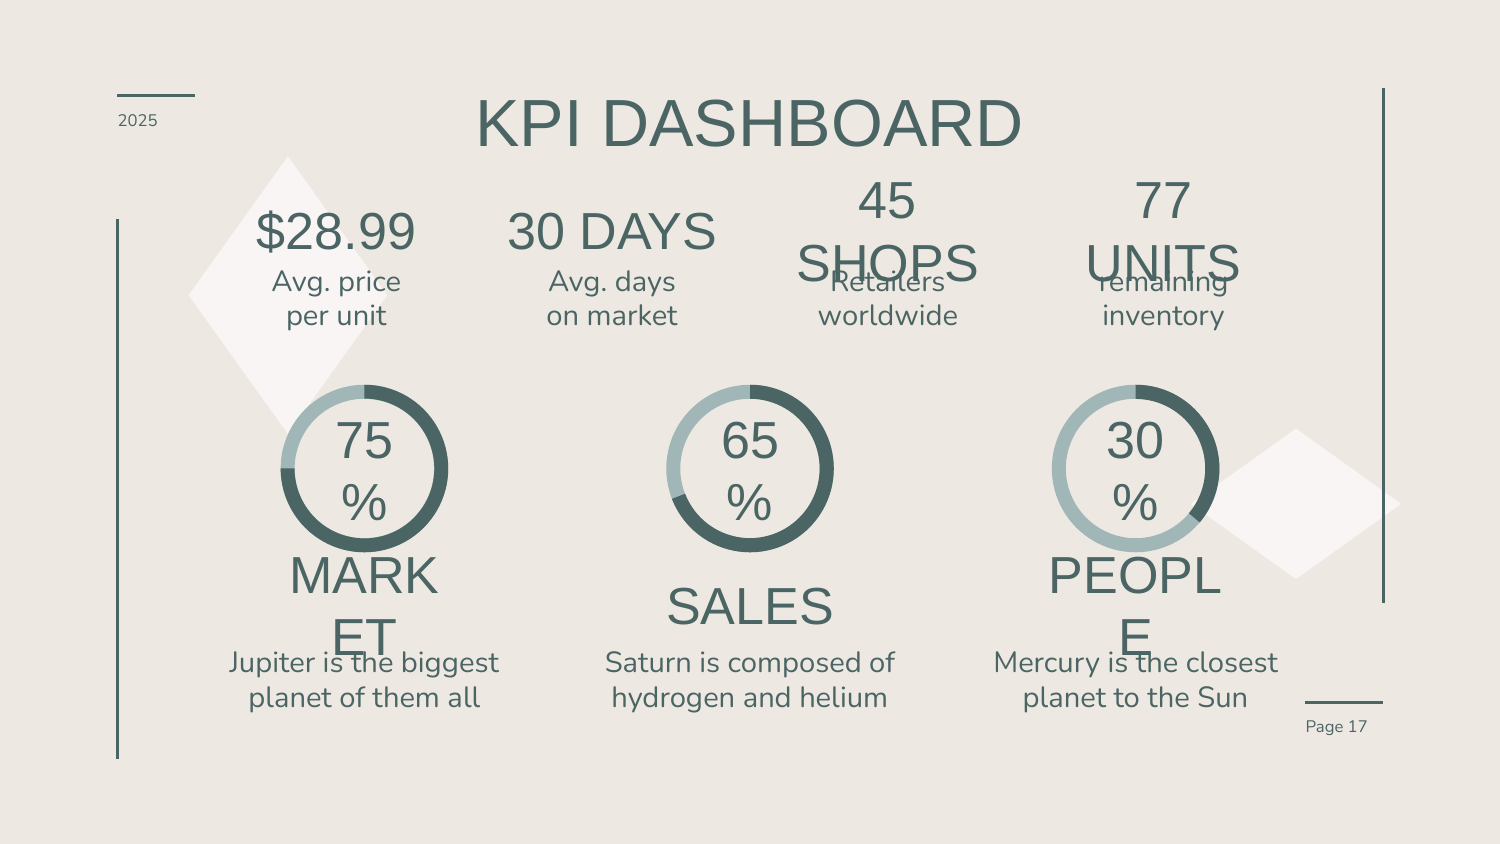

# KPI DASHBOARD
2025
$28.99
30 DAYS
45 SHOPS
77 UNITS
Avg. price per unit
Avg. days on market
Retailers worldwide
remaining inventory

75%
65%
30%
MARKET
SALES
PEOPLE
Jupiter is the biggest planet of them all
Saturn is composed of hydrogen and helium
Mercury is the closest planet to the Sun
Page 17